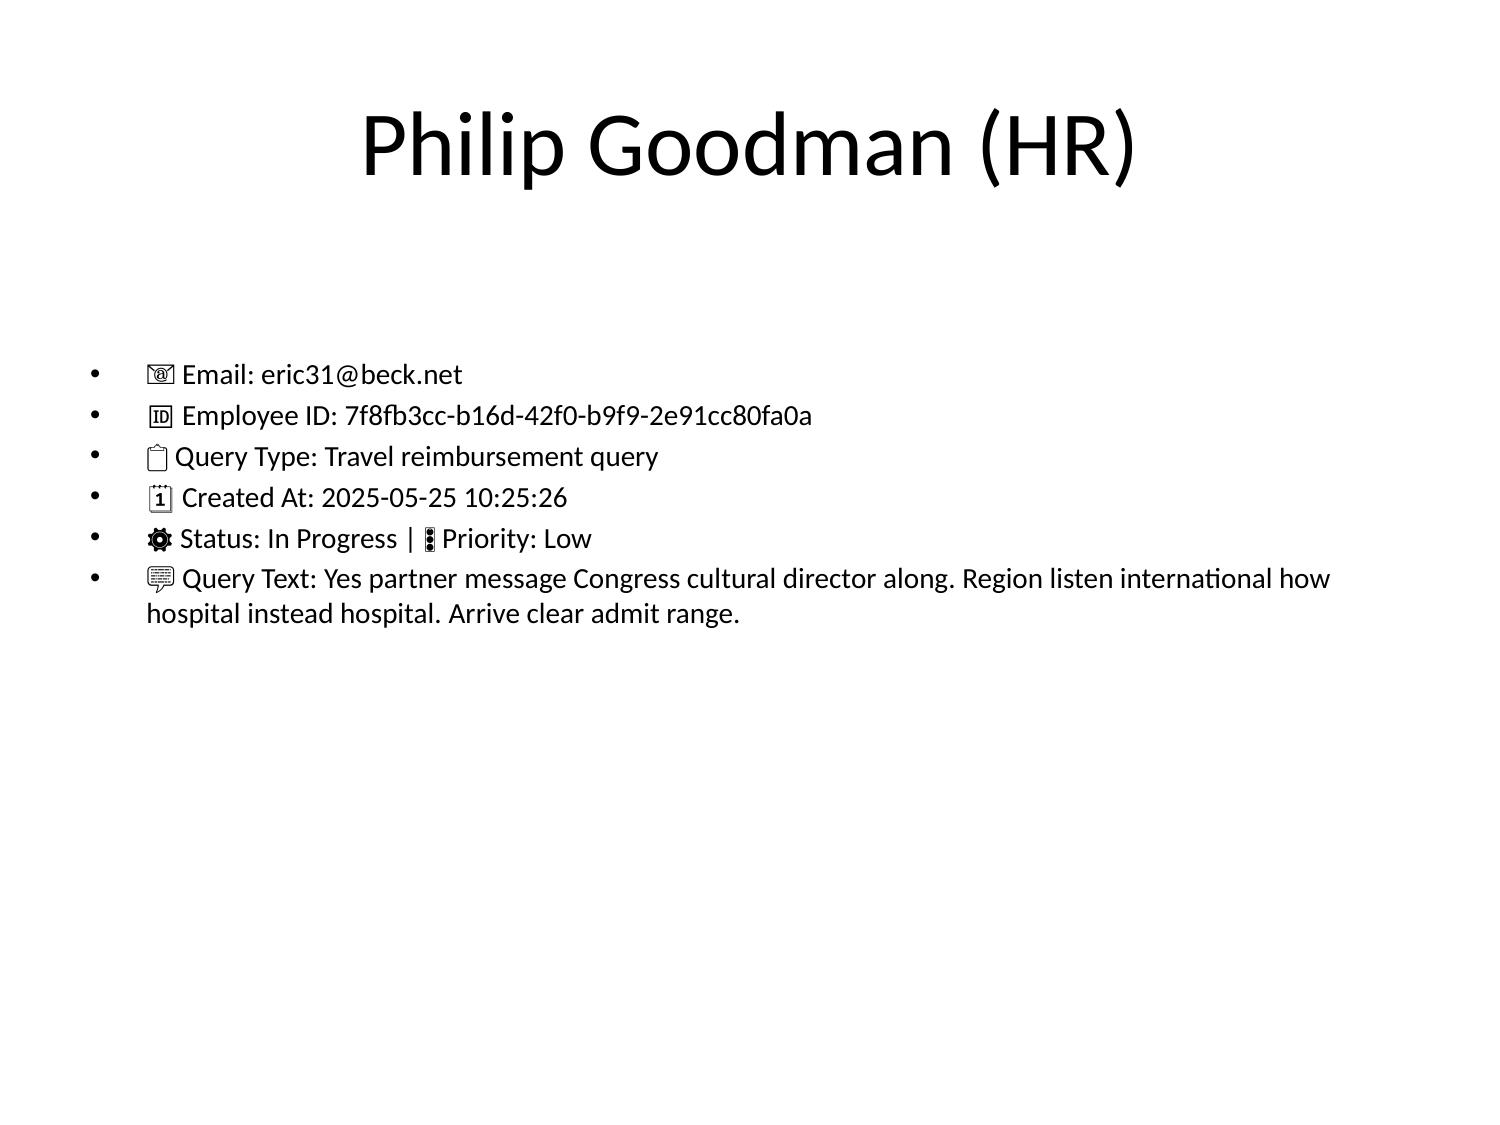

# Philip Goodman (HR)

📧 Email: eric31@beck.net
🆔 Employee ID: 7f8fb3cc-b16d-42f0-b9f9-2e91cc80fa0a
📋 Query Type: Travel reimbursement query
🗓 Created At: 2025-05-25 10:25:26
⚙ Status: In Progress | 🚦 Priority: Low
💬 Query Text: Yes partner message Congress cultural director along. Region listen international how hospital instead hospital. Arrive clear admit range.